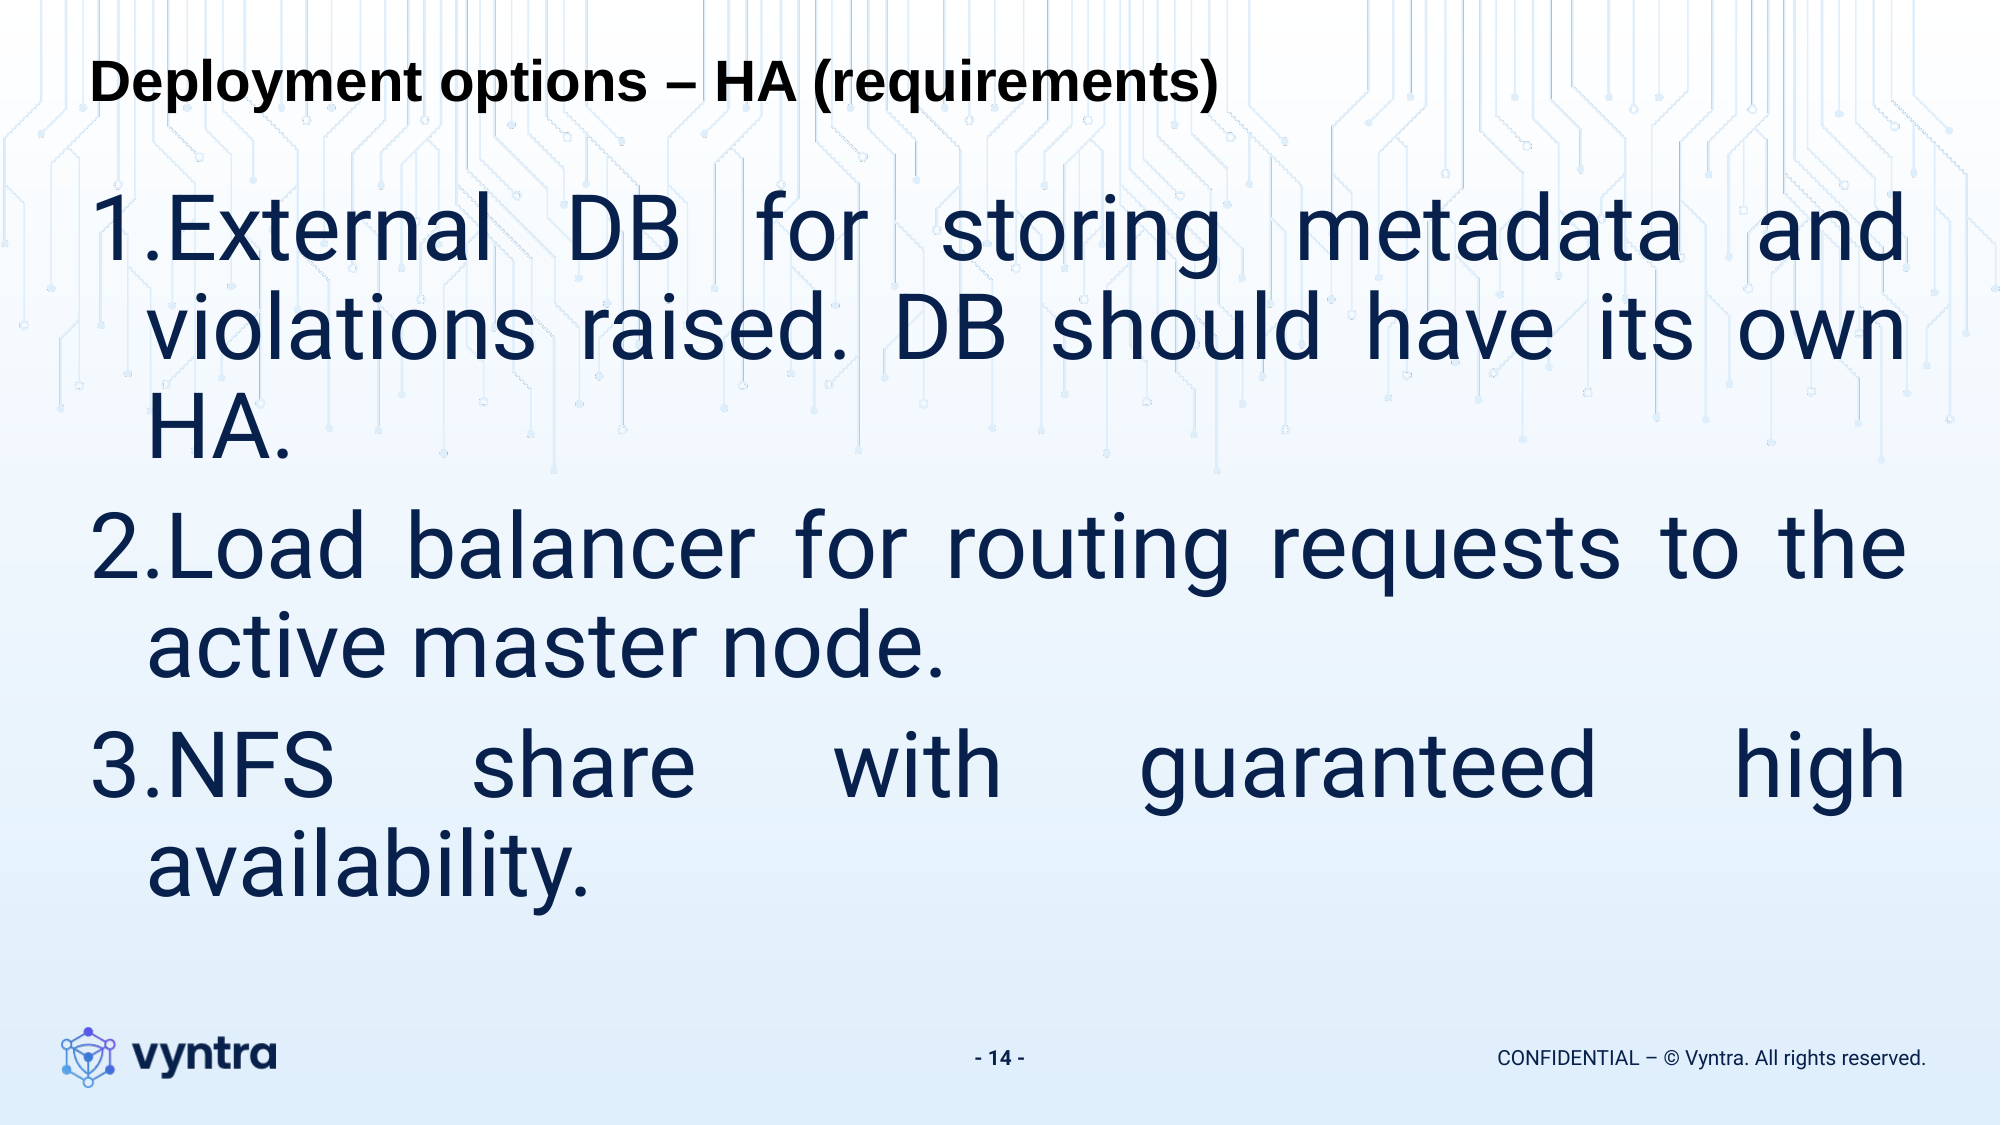

# Deployment options – HA (requirements)
External DB for storing metadata and violations raised. DB should have its own HA.
Load balancer for routing requests to the active master node.
NFS share with guaranteed high availability.